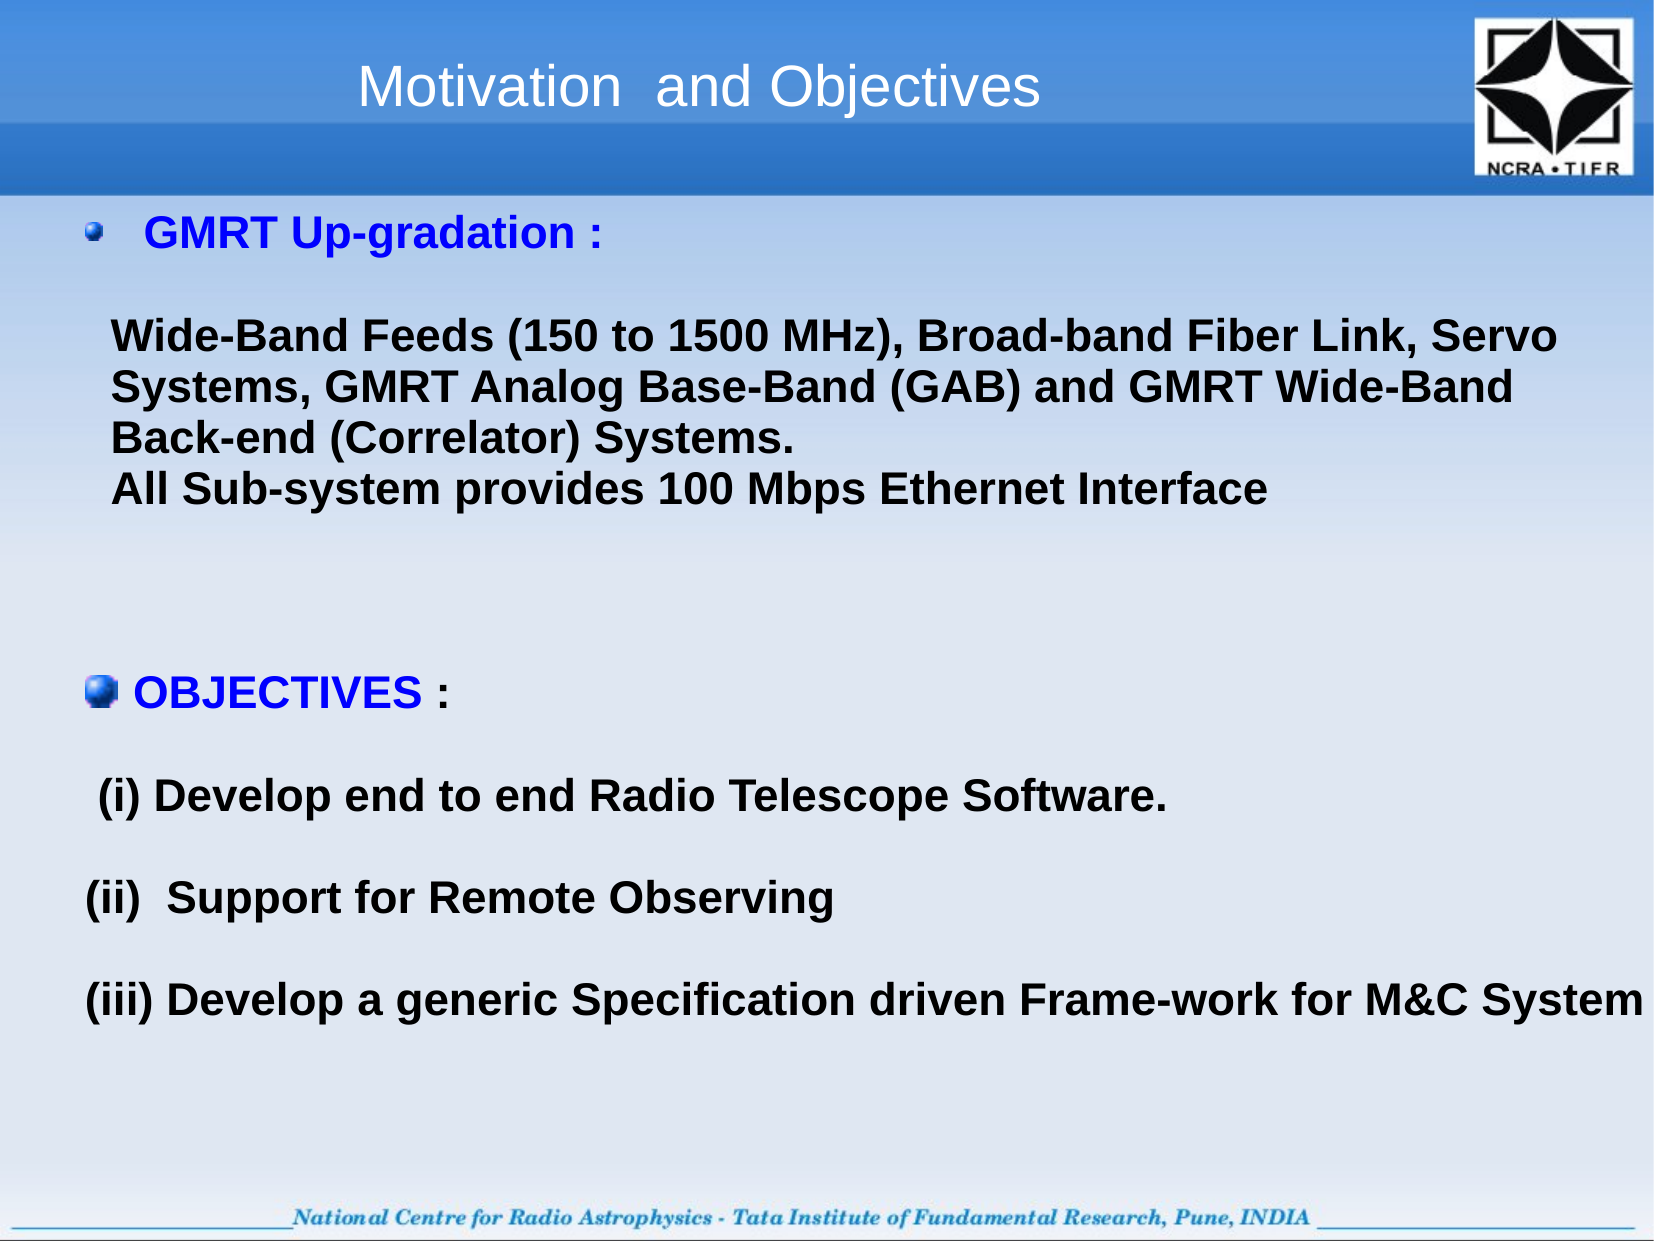

Motivation  and Objectives
  GMRT Up-gradation :

  Wide-Band Feeds (150 to 1500 MHz), Broad-band Fiber Link, Servo
  Systems, GMRT Analog Base-Band (GAB) and GMRT Wide-Band
  Back-end (Correlator) Systems.
  All Sub-system provides 100 Mbps Ethernet Interface

 OBJECTIVES :

 (i) Develop end to end Radio Telescope Software.

(ii)  Support for Remote Observing

(iii) Develop a generic Specification driven Frame-work for M&C System